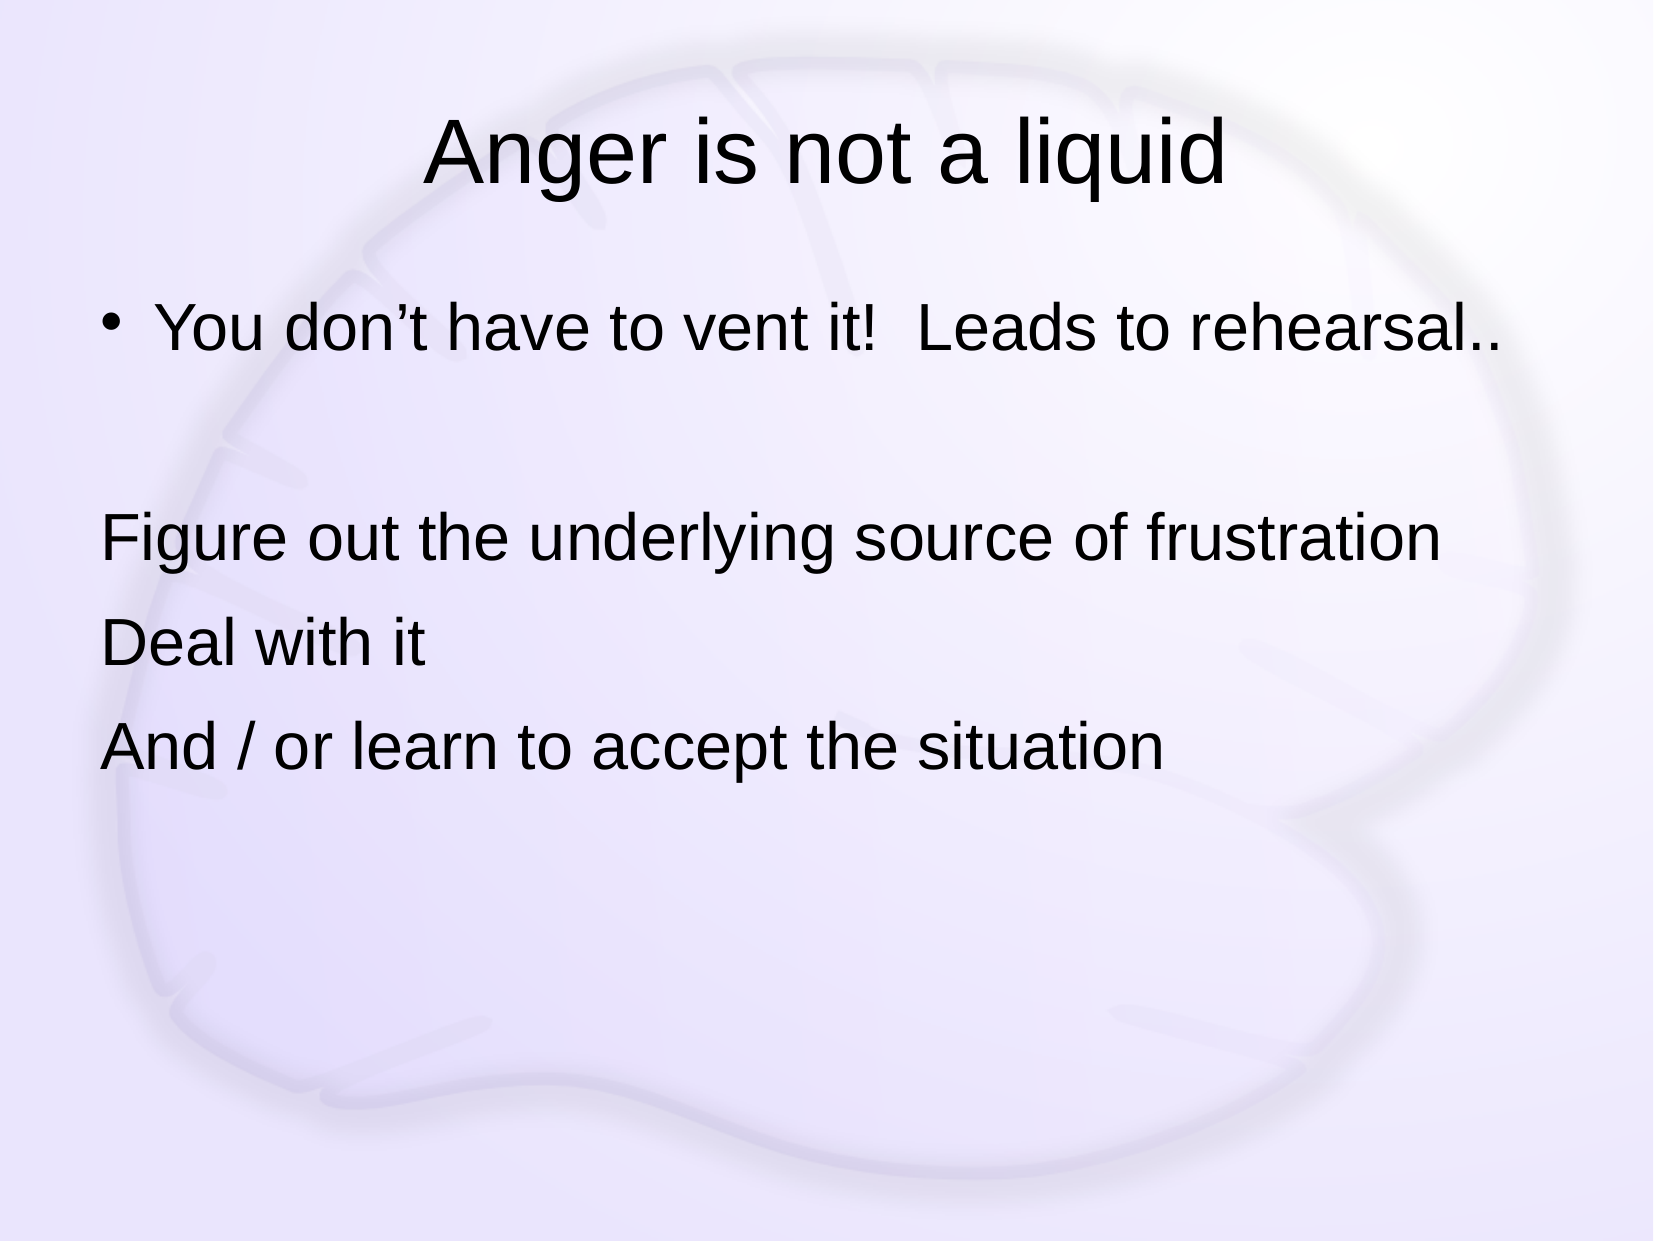

# Anger is not a liquid
You don’t have to vent it!  Leads to rehearsal..

Figure out the underlying source of frustration
Deal with it
And / or learn to accept the situation